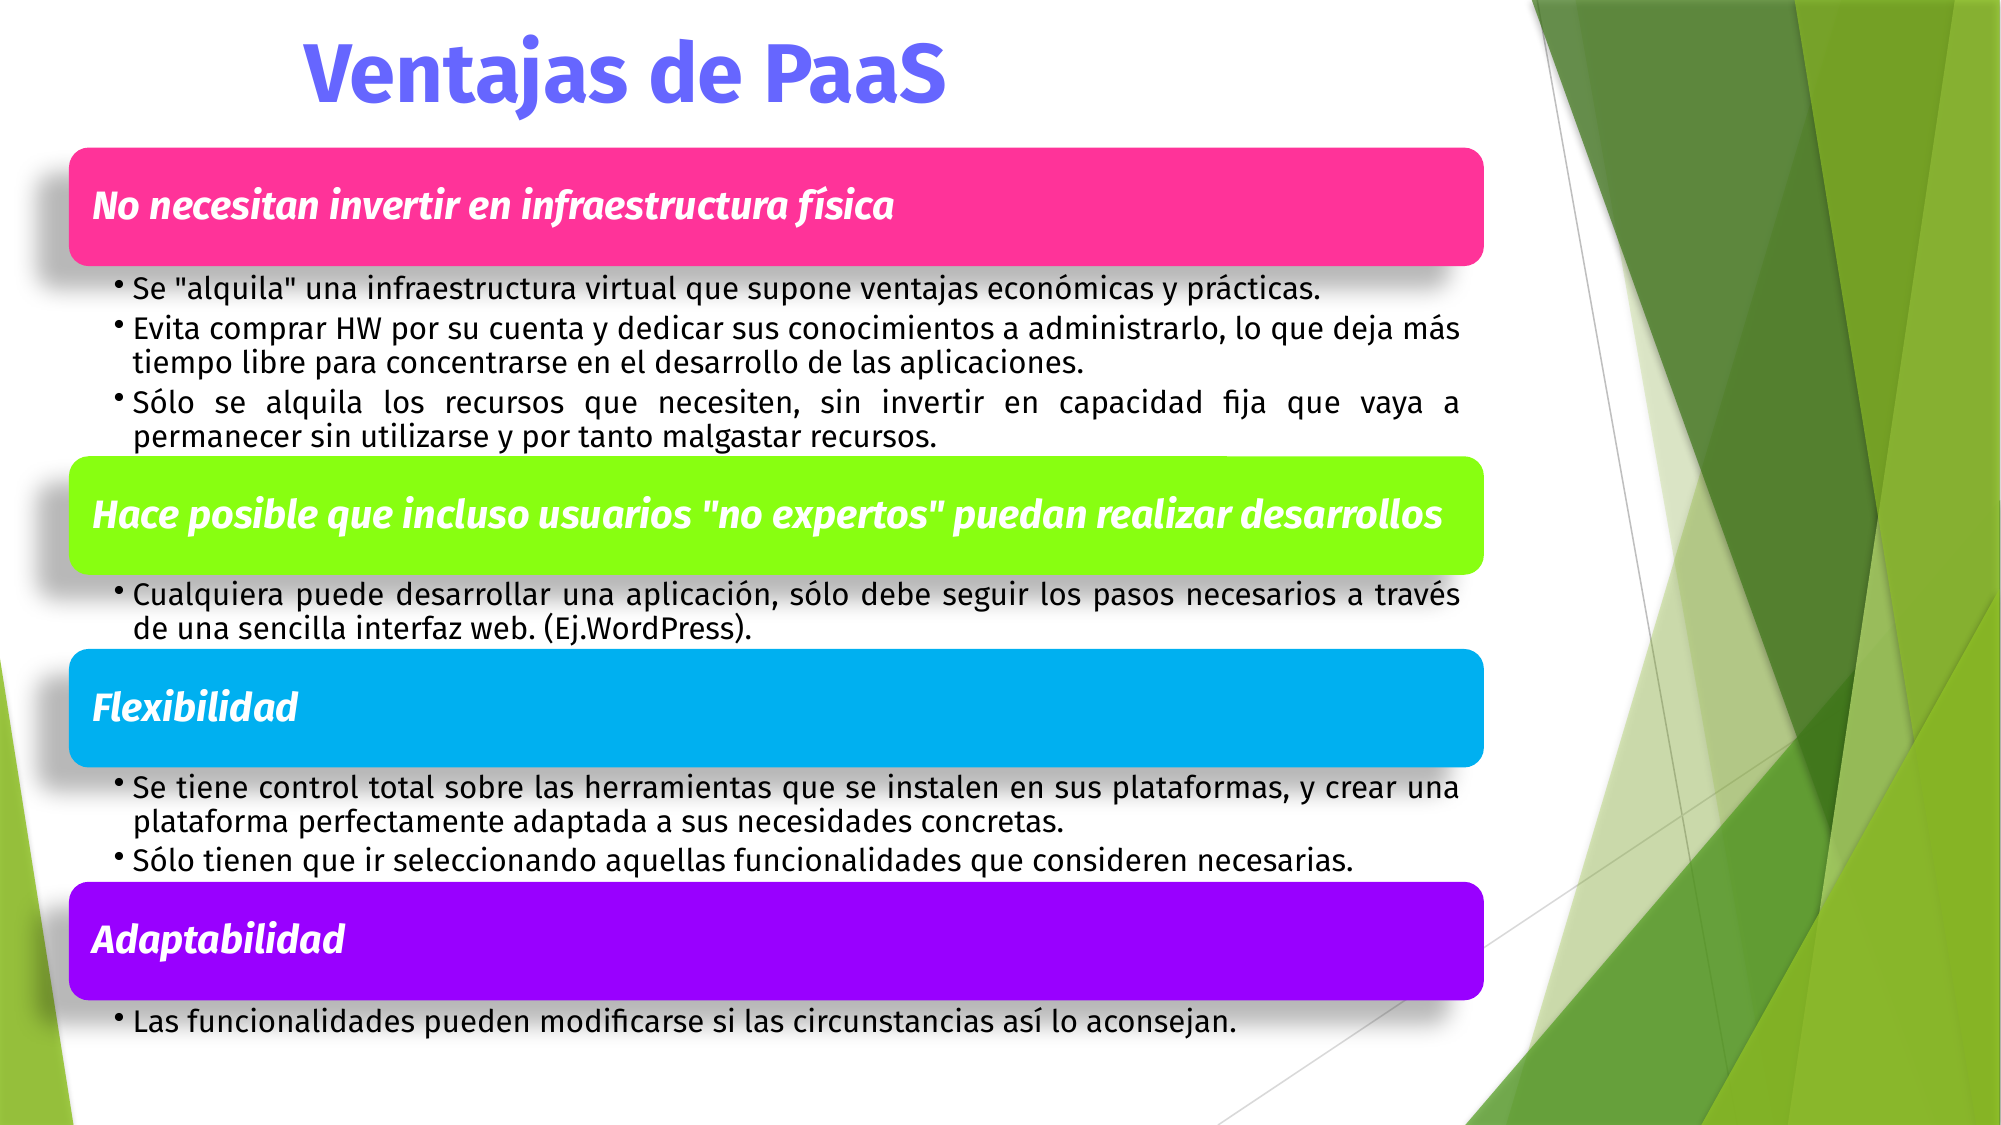

Ventajas de PaaS
No necesitan invertir en infraestructura física
Se "alquila" una infraestructura virtual que supone ventajas económicas y prácticas.
Evita comprar HW por su cuenta y dedicar sus conocimientos a administrarlo, lo que deja más tiempo libre para concentrarse en el desarrollo de las aplicaciones.
Sólo se alquila los recursos que necesiten, sin invertir en capacidad fija que vaya a permanecer sin utilizarse y por tanto malgastar recursos.
Hace posible que incluso usuarios "no expertos" puedan realizar desarrollos
Cualquiera puede desarrollar una aplicación, sólo debe seguir los pasos necesarios a través de una sencilla interfaz web. (Ej.WordPress).
Flexibilidad
Se tiene control total sobre las herramientas que se instalen en sus plataformas, y crear una plataforma perfectamente adaptada a sus necesidades concretas.
Sólo tienen que ir seleccionando aquellas funcionalidades que consideren necesarias.
Adaptabilidad
Las funcionalidades pueden modificarse si las circunstancias así lo aconsejan.